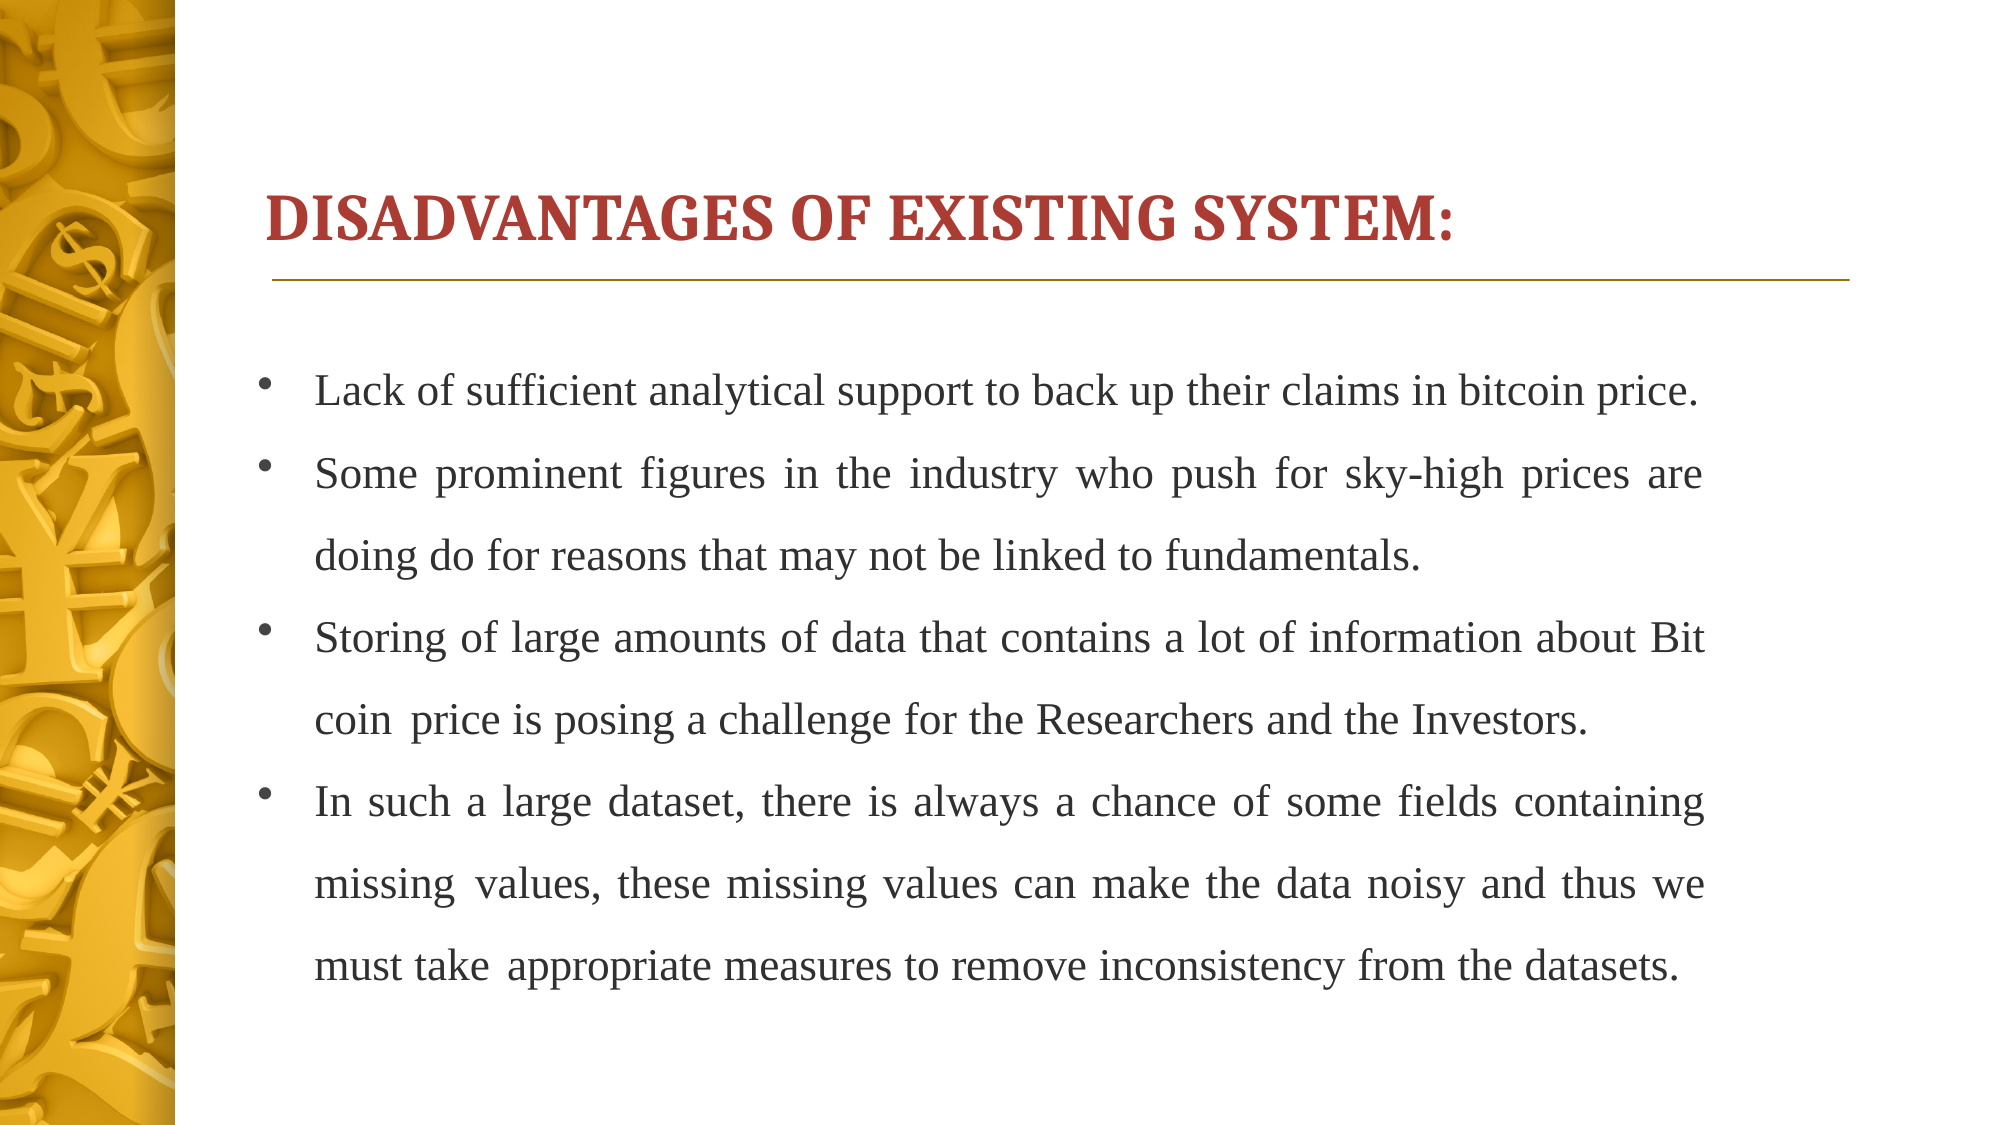

# DISADVANTAGES OF EXISTING SYSTEM:
Lack of sufficient analytical support to back up their claims in bitcoin price.
Some prominent figures in the industry who push for sky-high prices are doing do for reasons that may not be linked to fundamentals.
Storing of large amounts of data that contains a lot of information about Bit coin price is posing a challenge for the Researchers and the Investors.
In such a large dataset, there is always a chance of some fields containing missing values, these missing values can make the data noisy and thus we must take appropriate measures to remove inconsistency from the datasets.